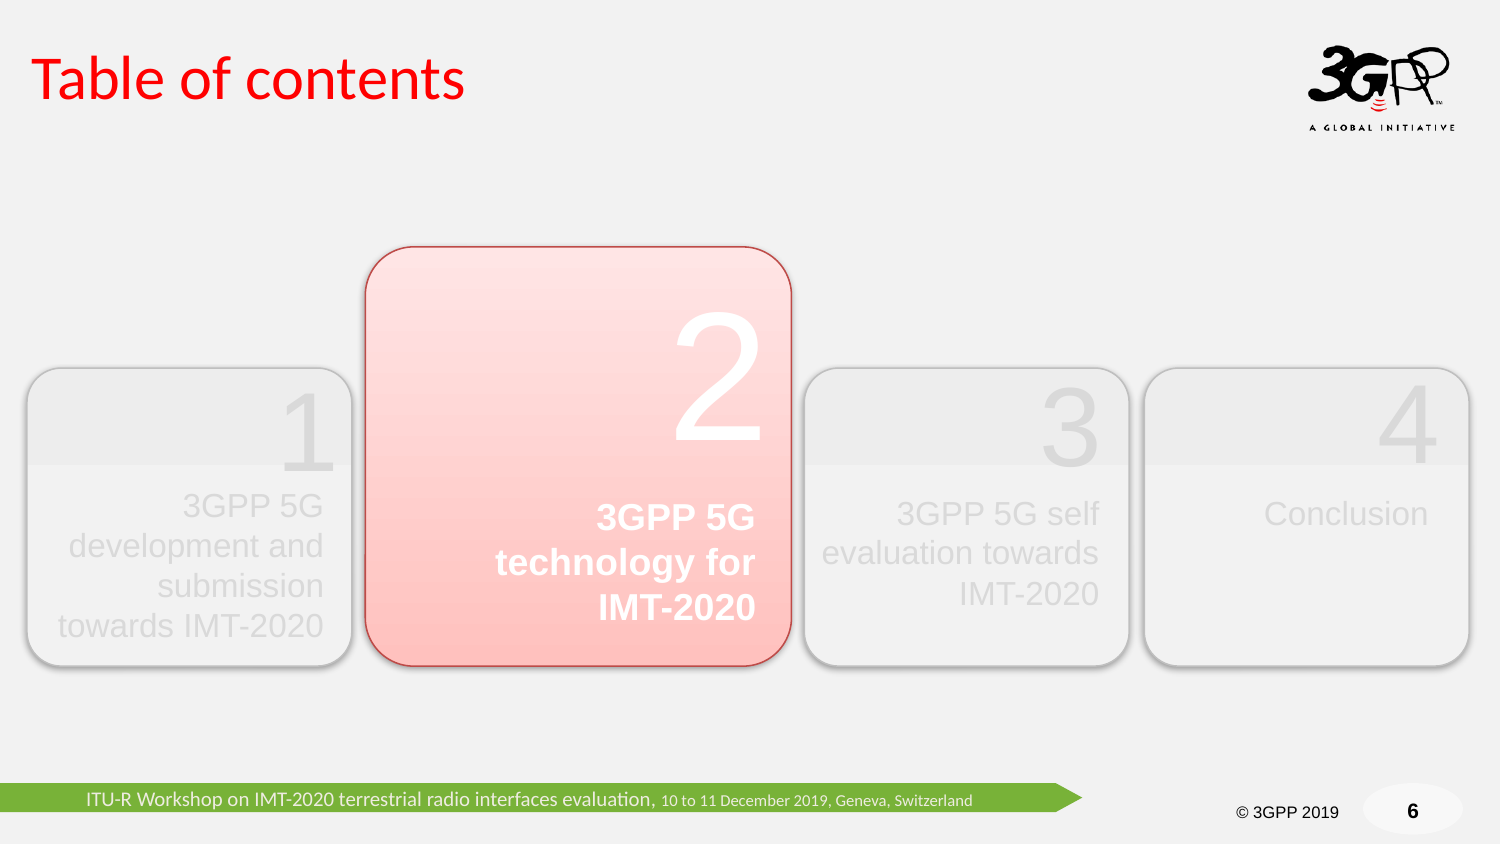

# Table of contents

2
4
3
1

3GPP 5G development and submission towards IMT-2020
Conclusion
3GPP 5G self evaluation towards IMT-2020
3GPP 5G technology for IMT-2020